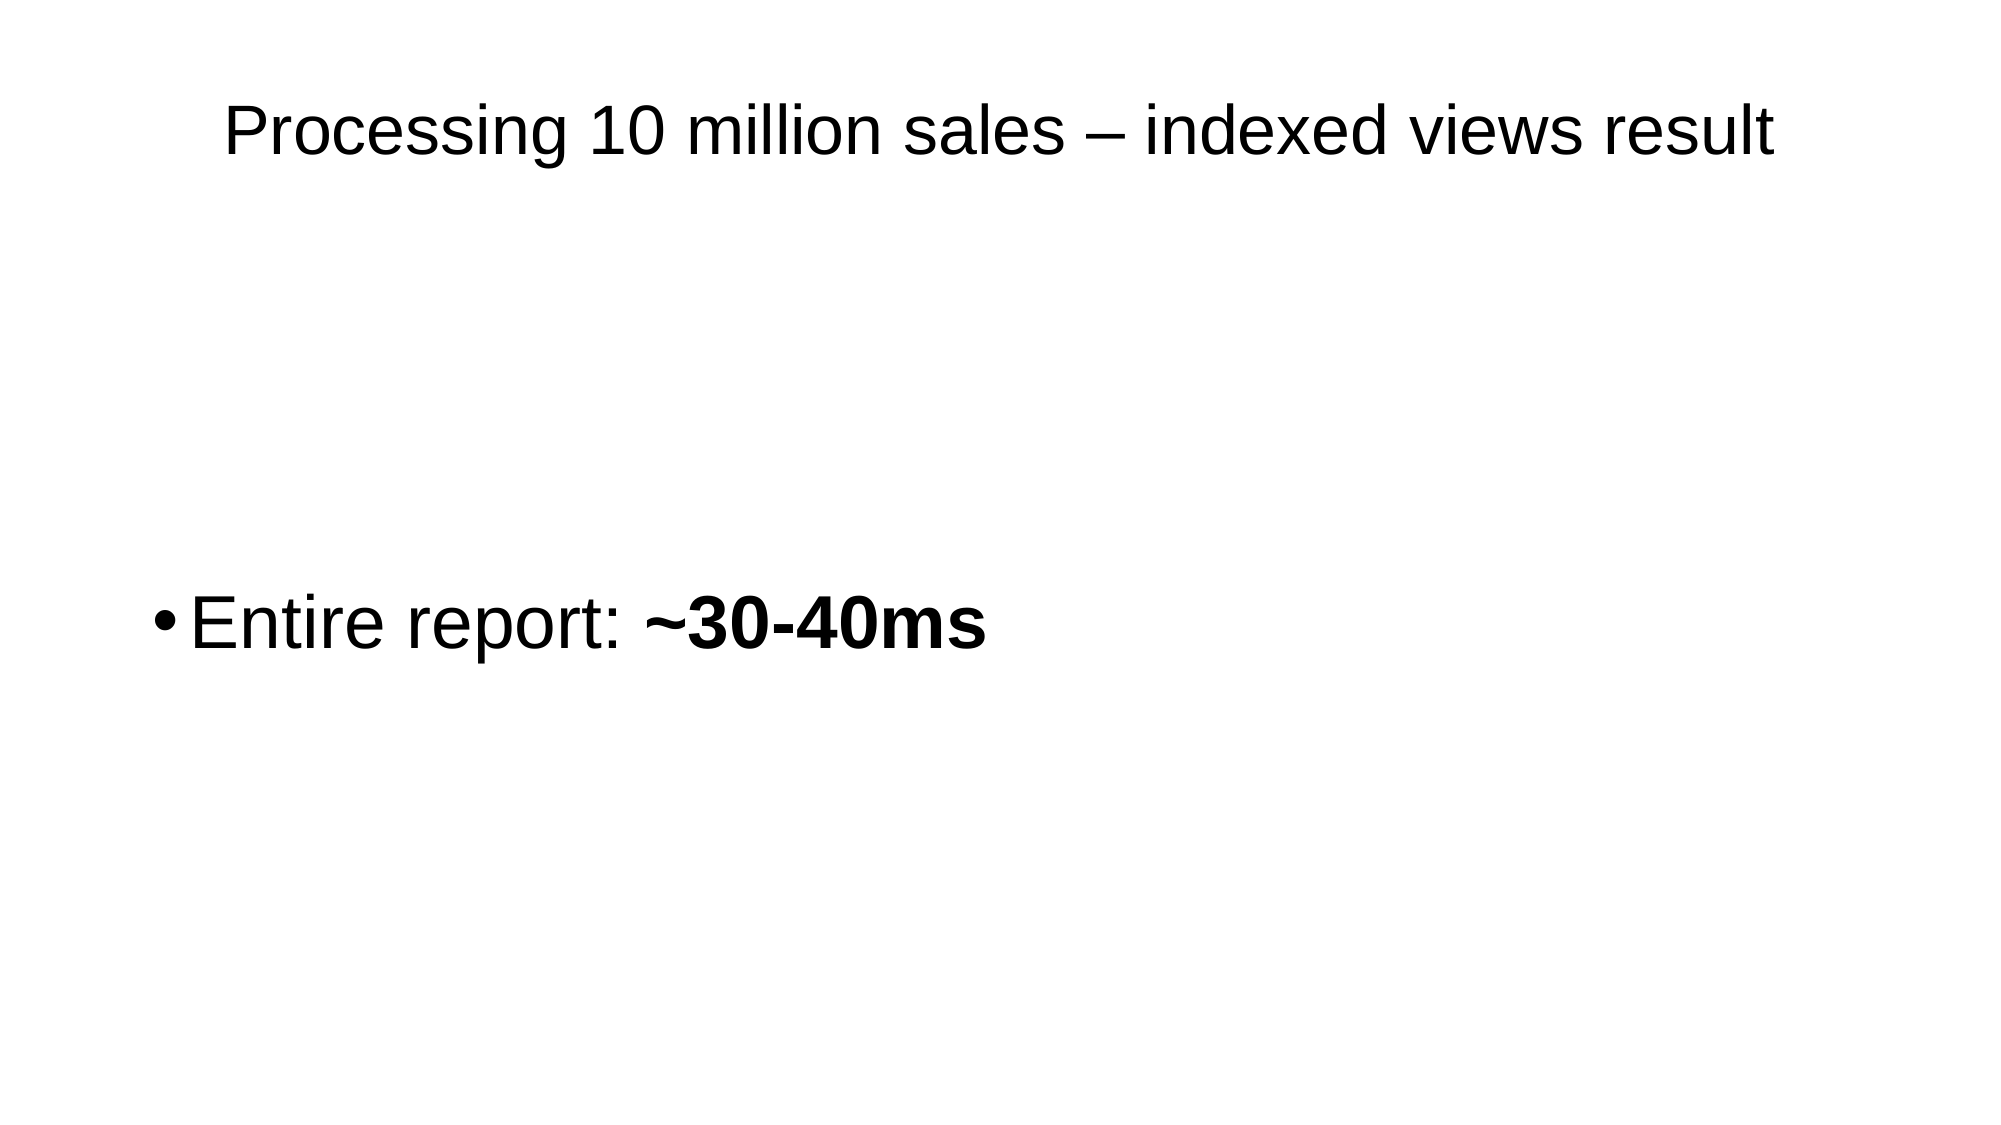

# Processing 10 million sales – indexed views result
Entire report: ~30-40ms